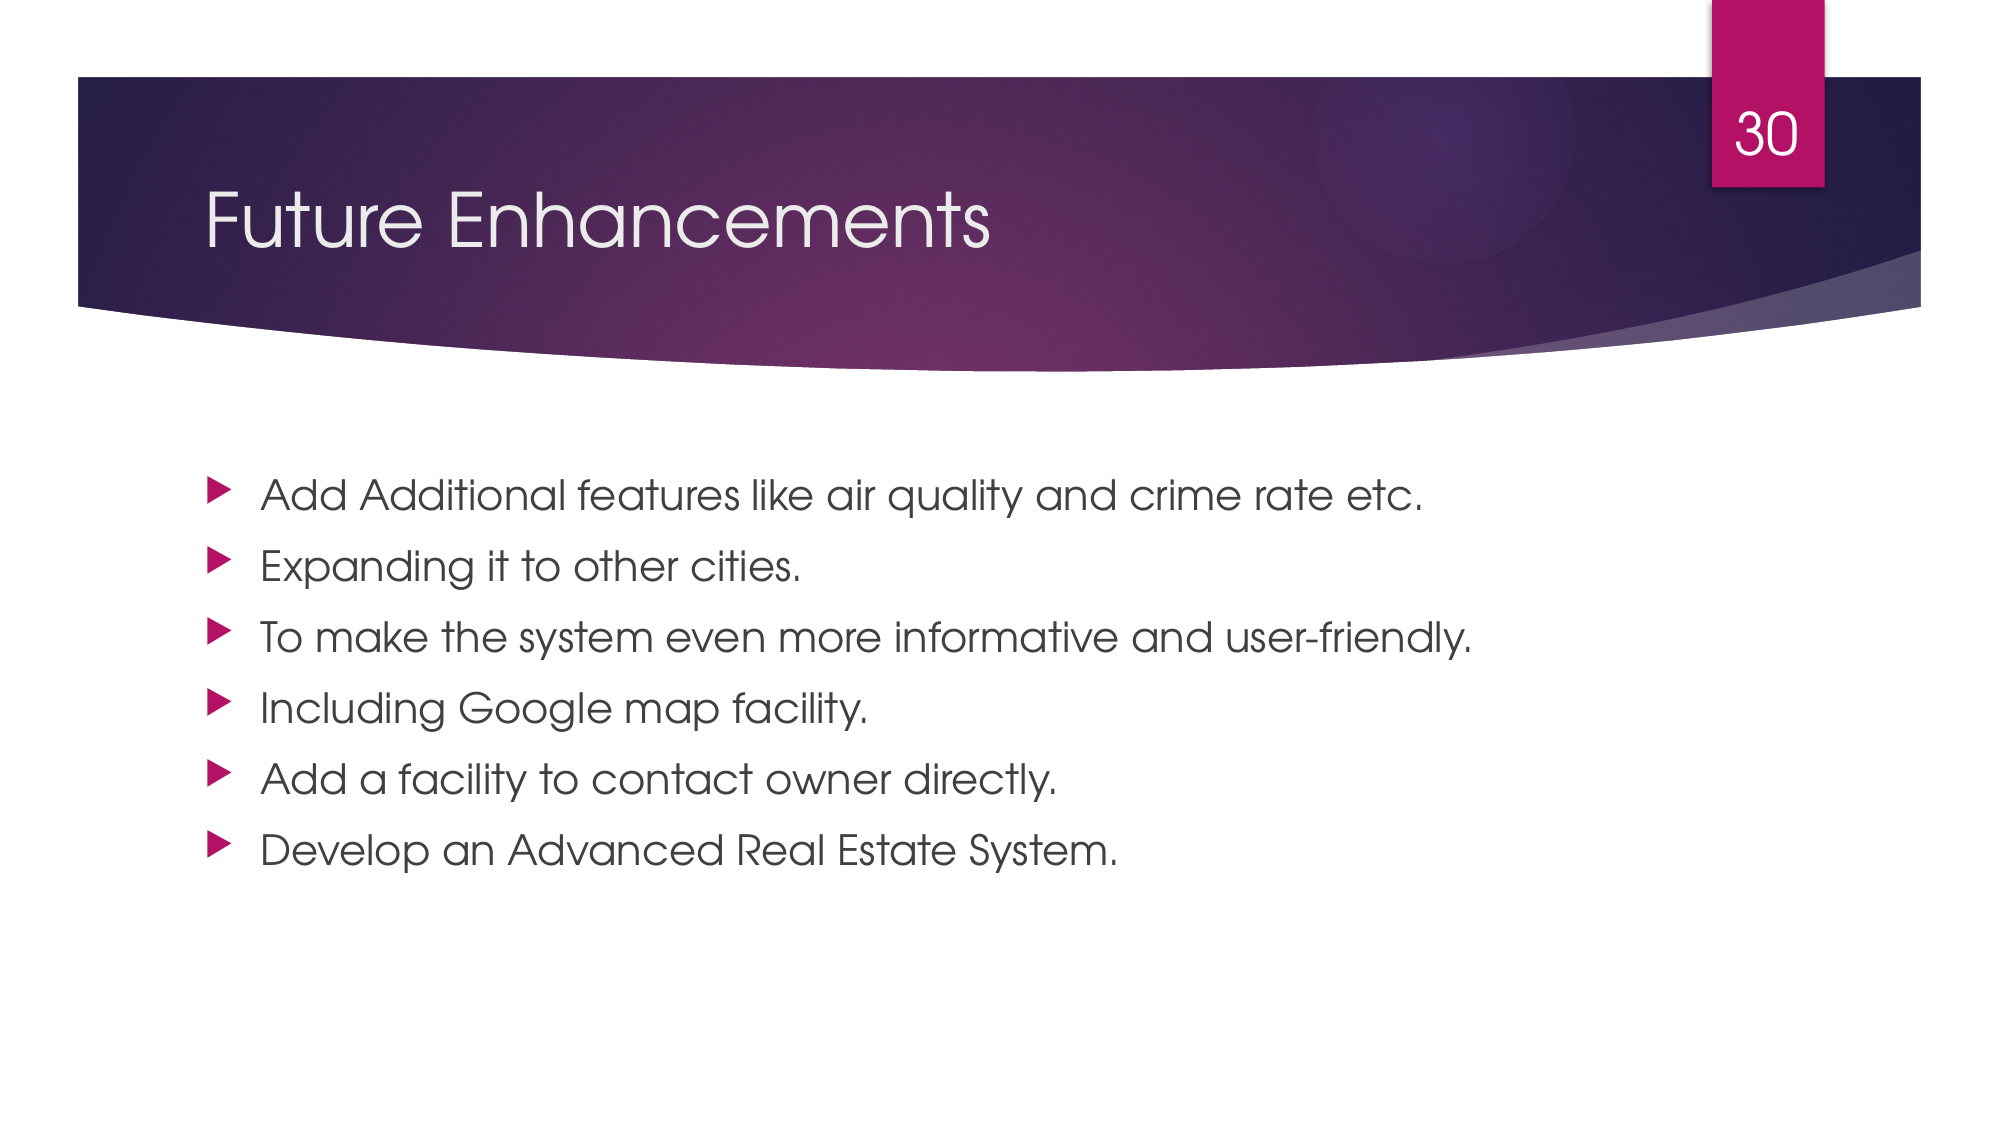

30
# Future Enhancements
Add Additional features like air quality and crime rate etc.
Expanding it to other cities.
To make the system even more informative and user-friendly.
Including Google map facility.
Add a facility to contact owner directly.
Develop an Advanced Real Estate System.